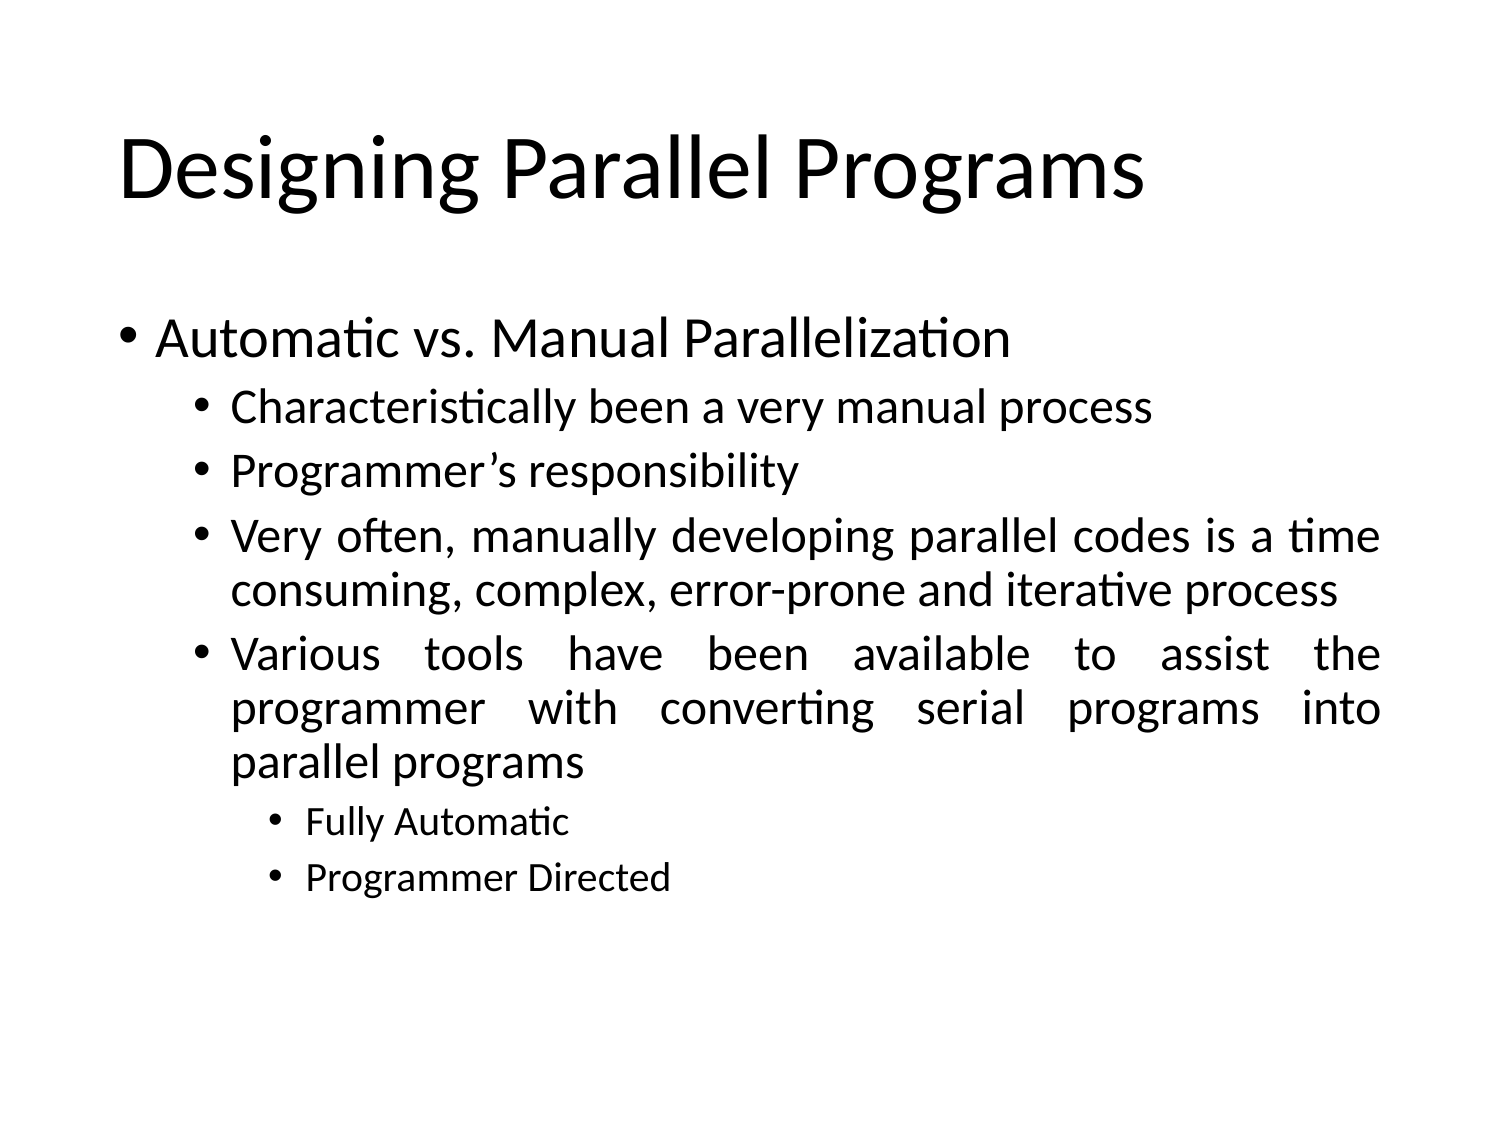

# Designing Parallel Programs
Automatic vs. Manual Parallelization
Characteristically been a very manual process
Programmer’s responsibility
Very often, manually developing parallel codes is a time consuming, complex, error-prone and iterative process
Various tools have been available to assist the programmer with converting serial programs into parallel programs
Fully Automatic
Programmer Directed